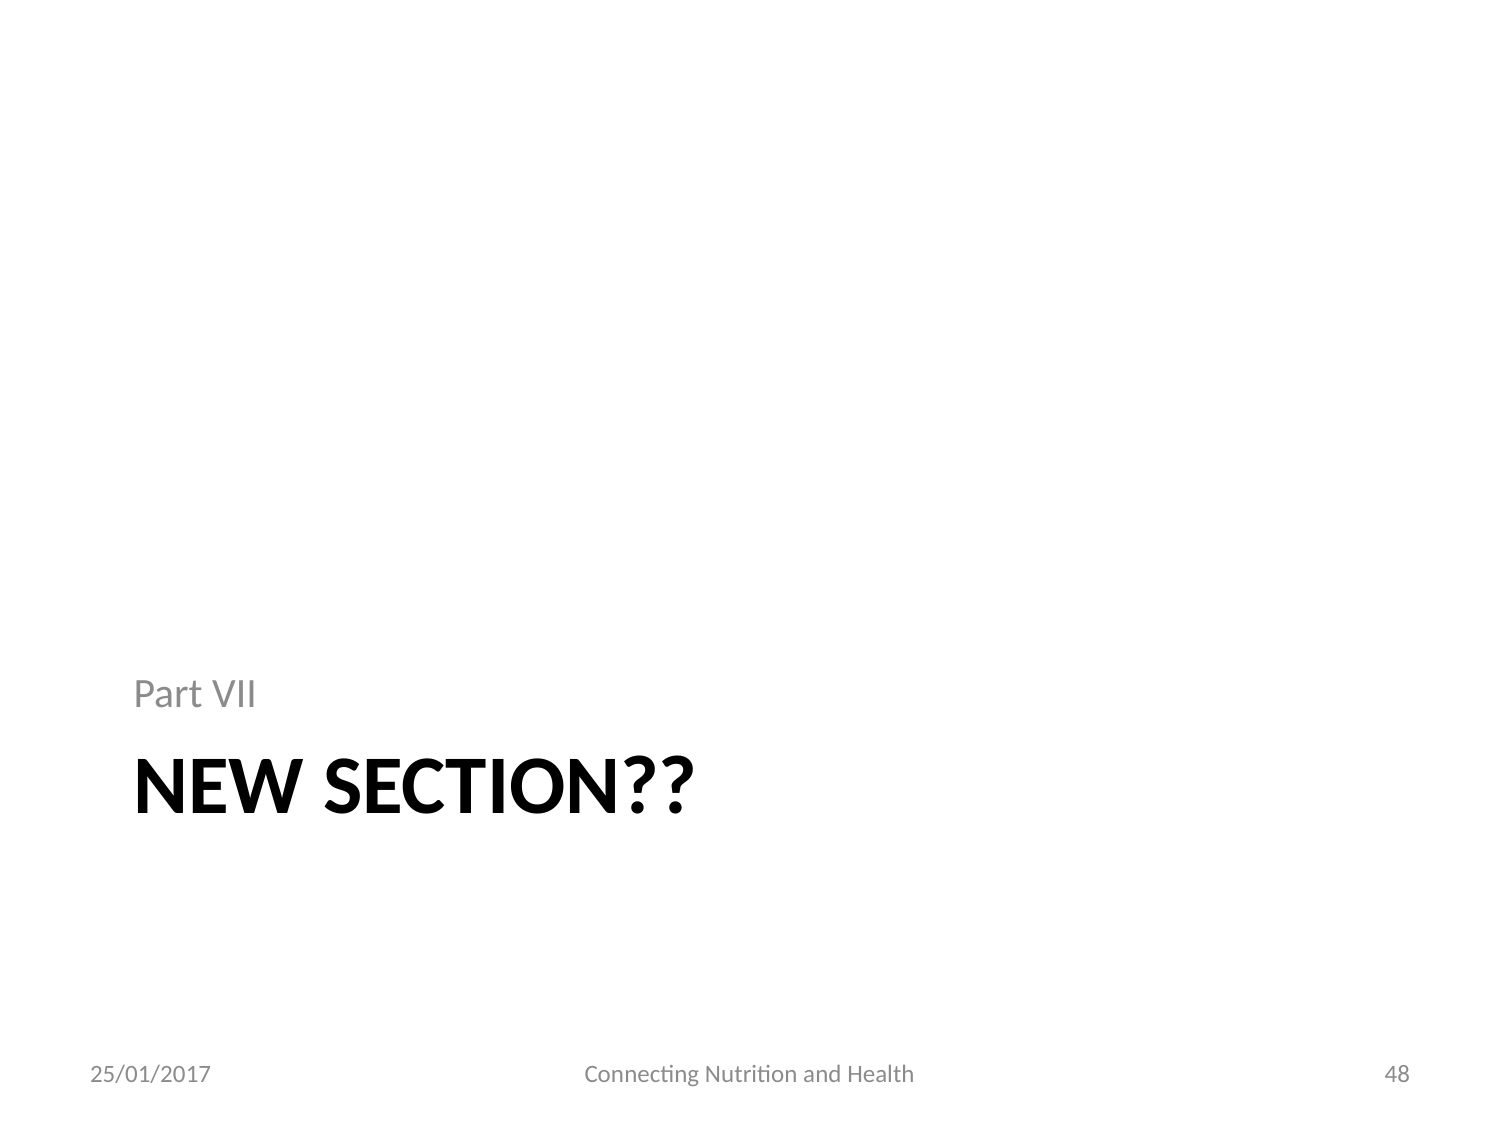

Part VII
# New section??
25/01/2017
Connecting Nutrition and Health
48